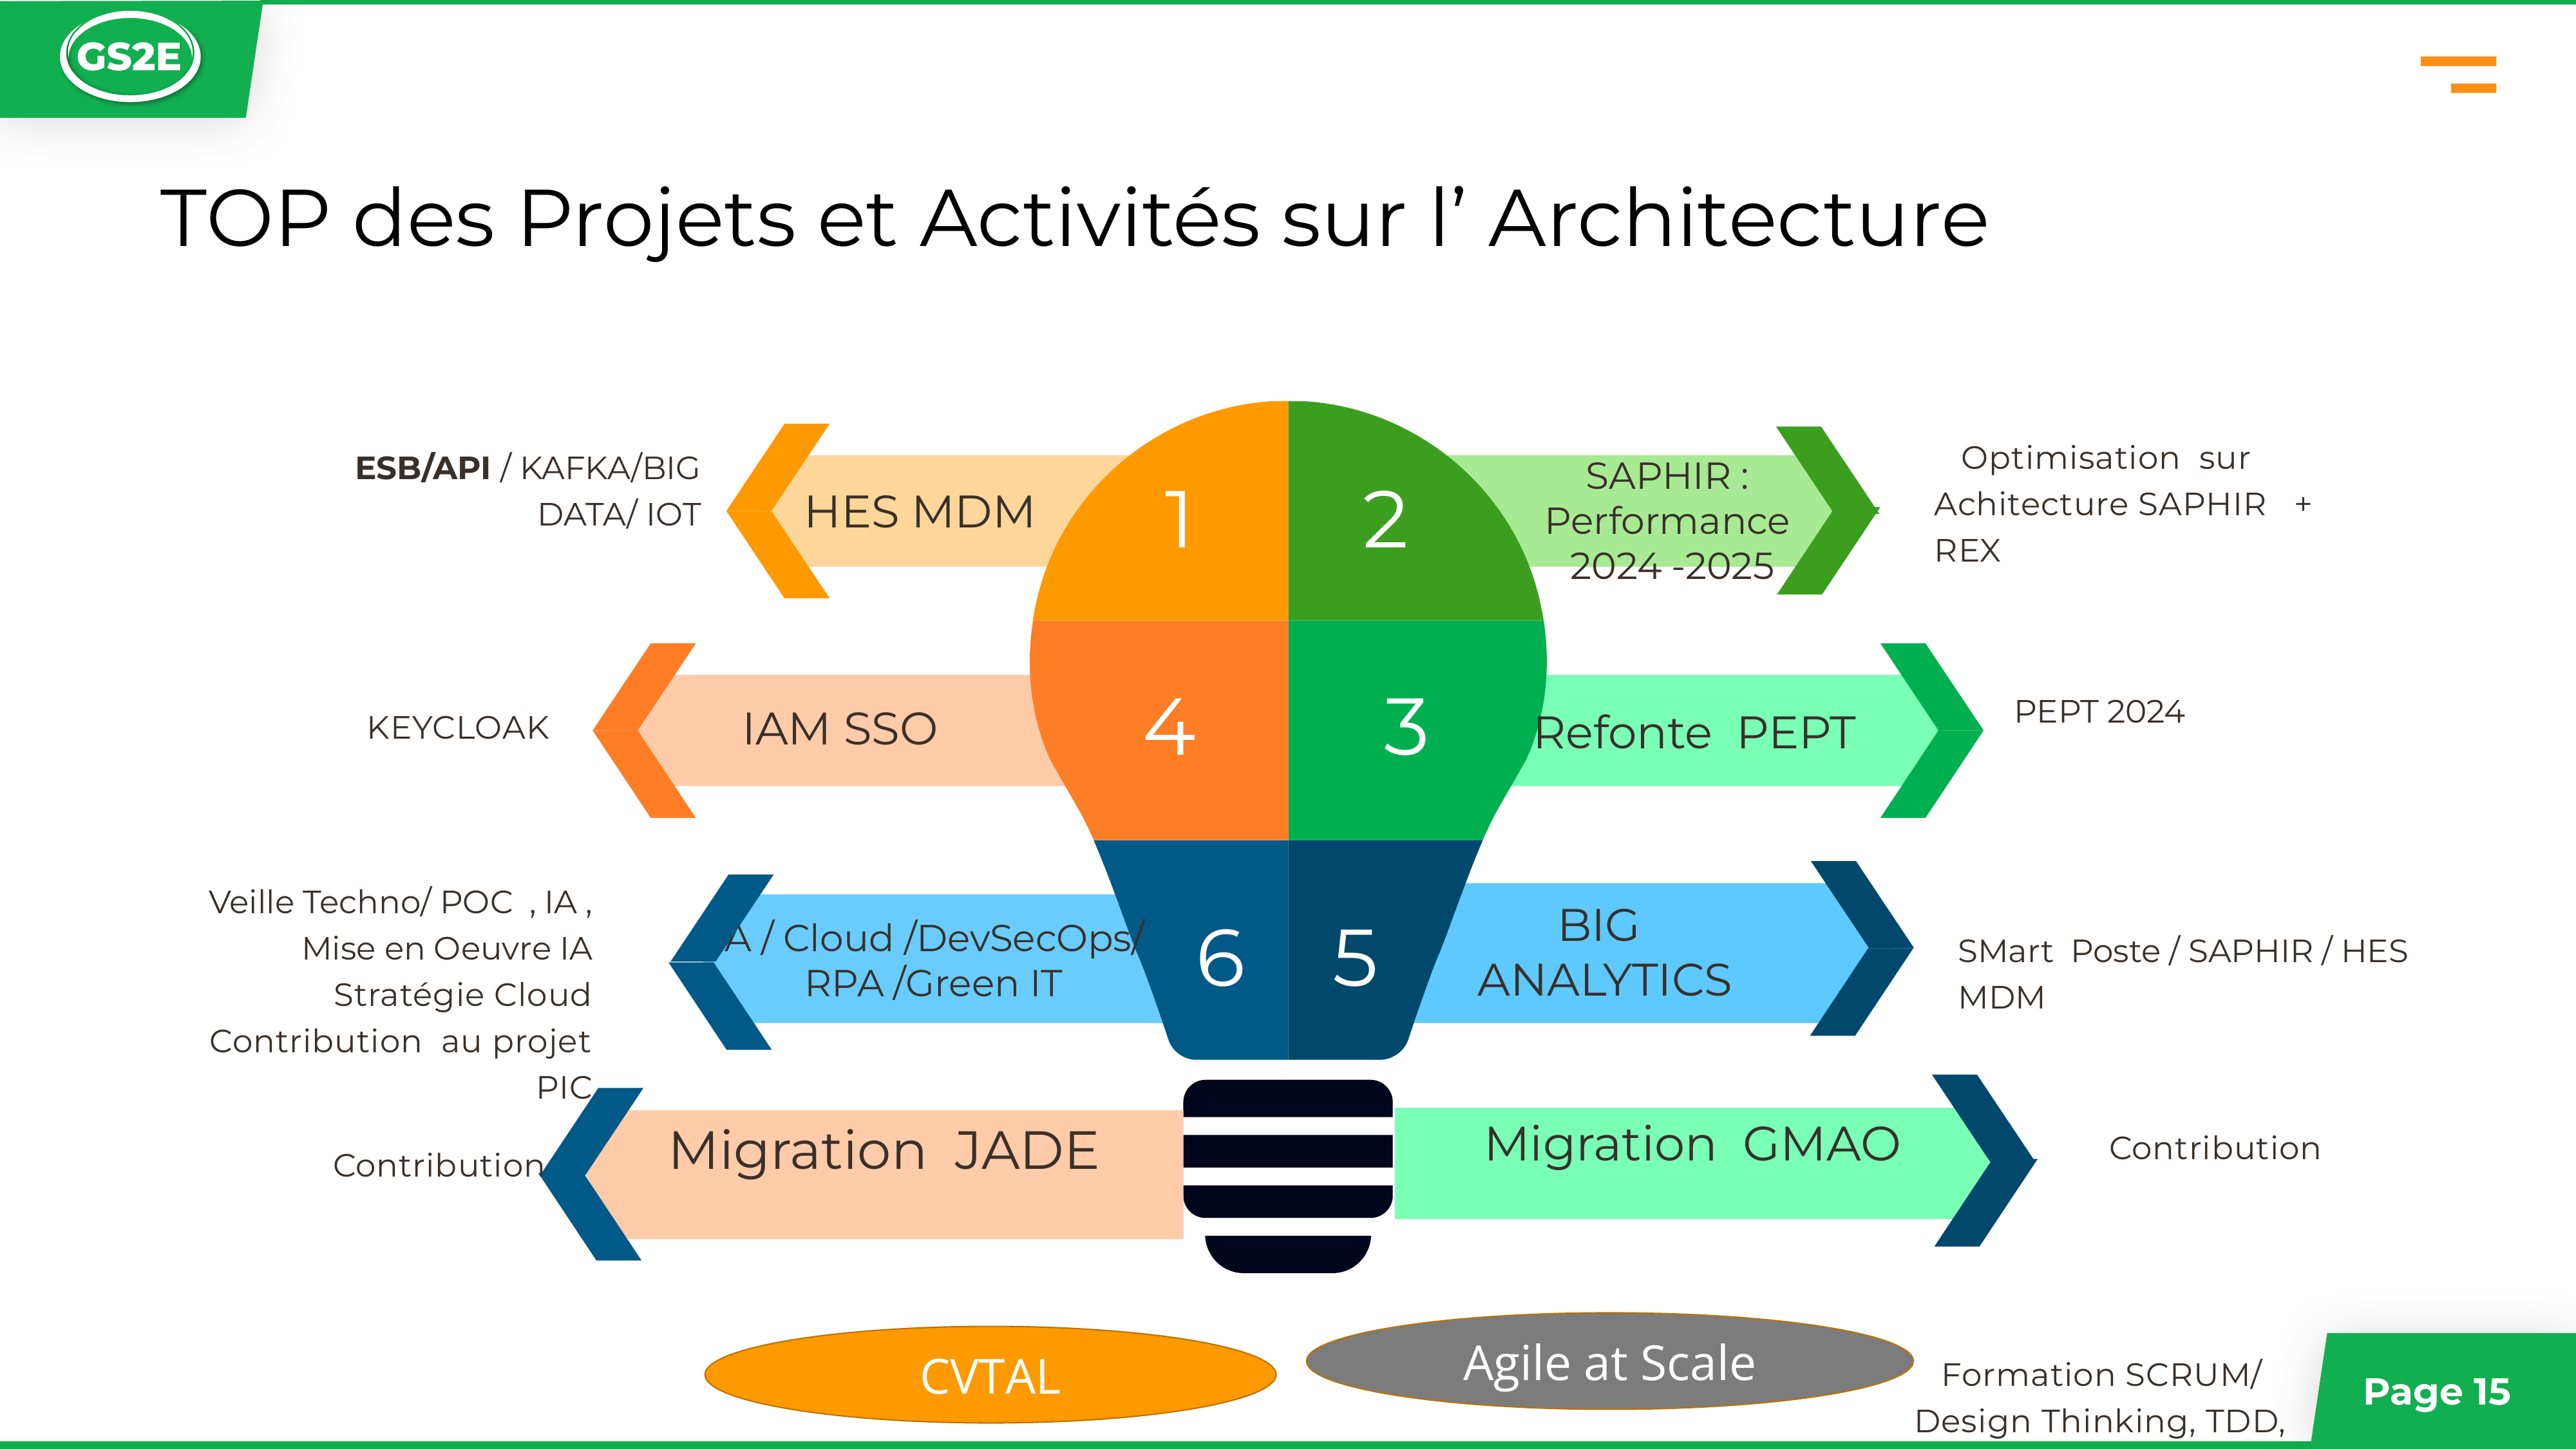

TOP des Projets et Activités sur l’ Architecture

   Optimisation  sur Achitecture SAPHIR   +  REX
ESB/API / KAFKA/BIG DATA/ IOT
SAPHIR : Performance
 2024 -2025

1
2
HES MDM

4
3

PEPT 2024
KEYCLOAK
IAM SSO
Refonte  PEPT

Veille Techno/ POC  , IA , Mise en Oeuvre IA
Stratégie Cloud
Contribution  au projet PIC

BIG  ANALYTICS
6
5
IA / Cloud /DevSecOps/
RPA /Green IT
SMart  Poste / SAPHIR / HES MDM

Migration  GMAO
Migration  JADE
   Contribution
   Contribution

Agile at Scale
CVTAL
   Formation SCRUM/ Design Thinking, TDD, DevSecOpS